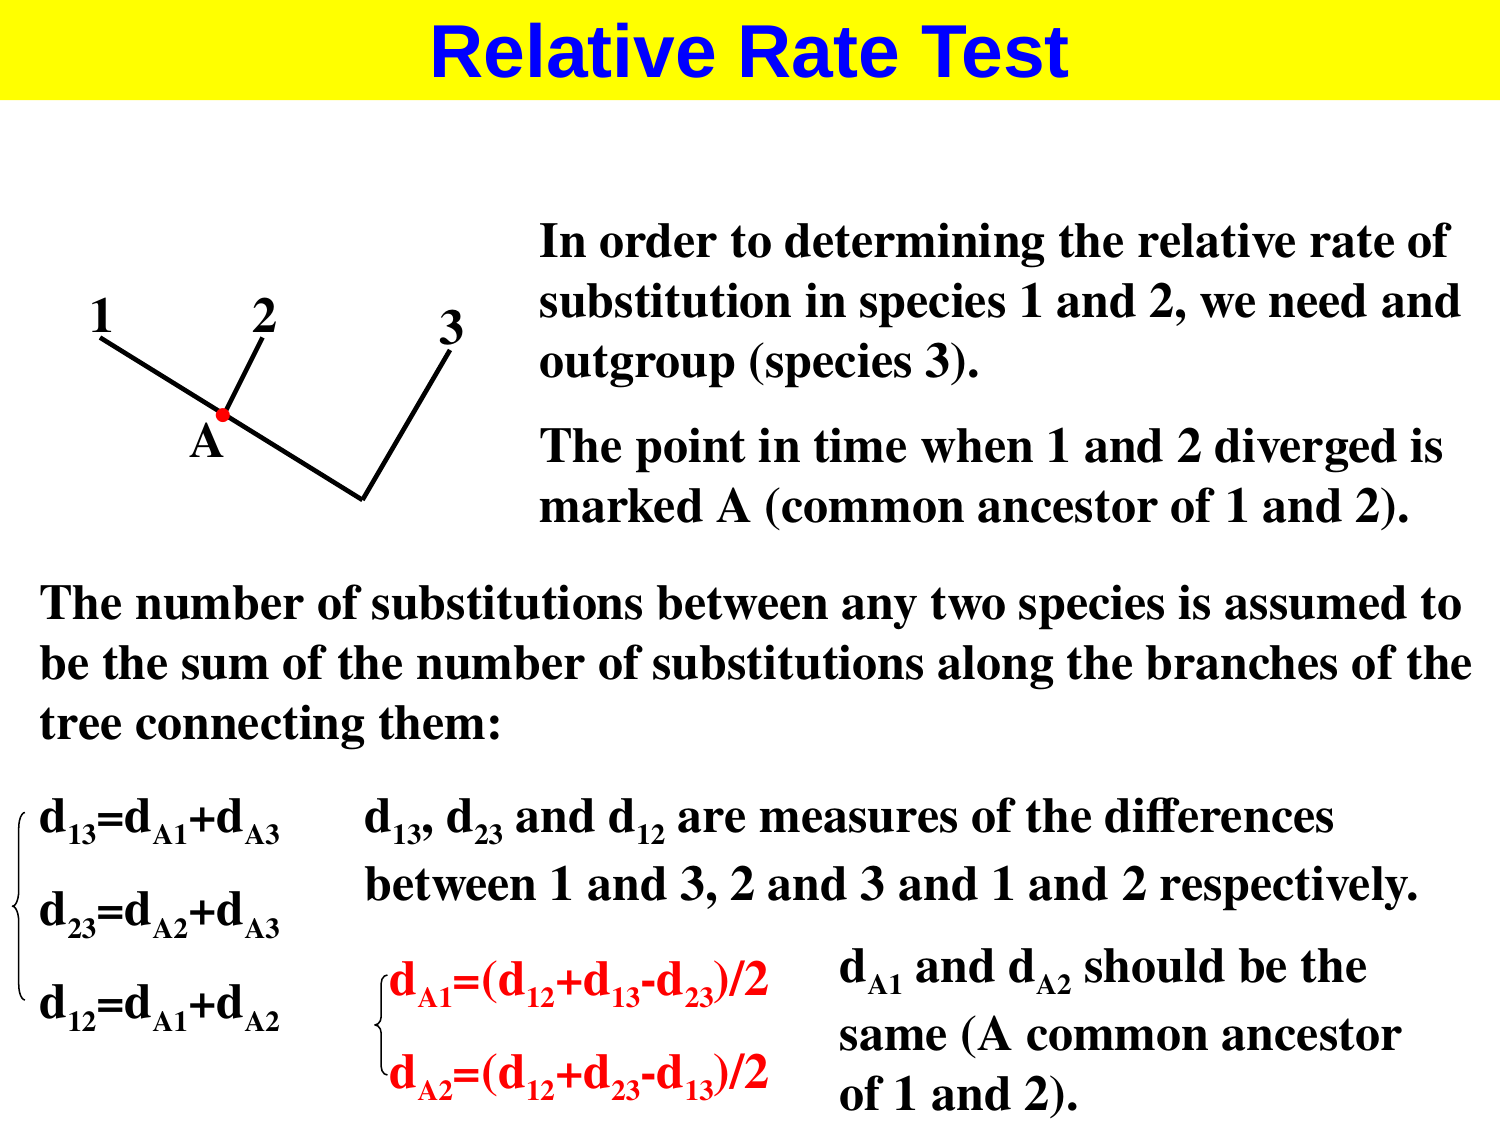

Relative Rate Test
In order to determining the relative rate of substitution in species 1 and 2, we need and outgroup (species 3).
The point in time when 1 and 2 diverged is marked A (common ancestor of 1 and 2).
1
2
3

A
•
The number of substitutions between any two species is assumed to be the sum of the number of substitutions along the branches of the tree connecting them:
d13=dA1+dA3
d23=dA2+dA3
d12=dA1+dA2
d13, d23 and d12 are measures of the differences between 1 and 3, 2 and 3 and 1 and 2 respectively.

dA1 and dA2 should be the same (A common ancestor of 1 and 2).
dA1=(d12+d13-d23)/2
dA2=(d12+d23-d13)/2